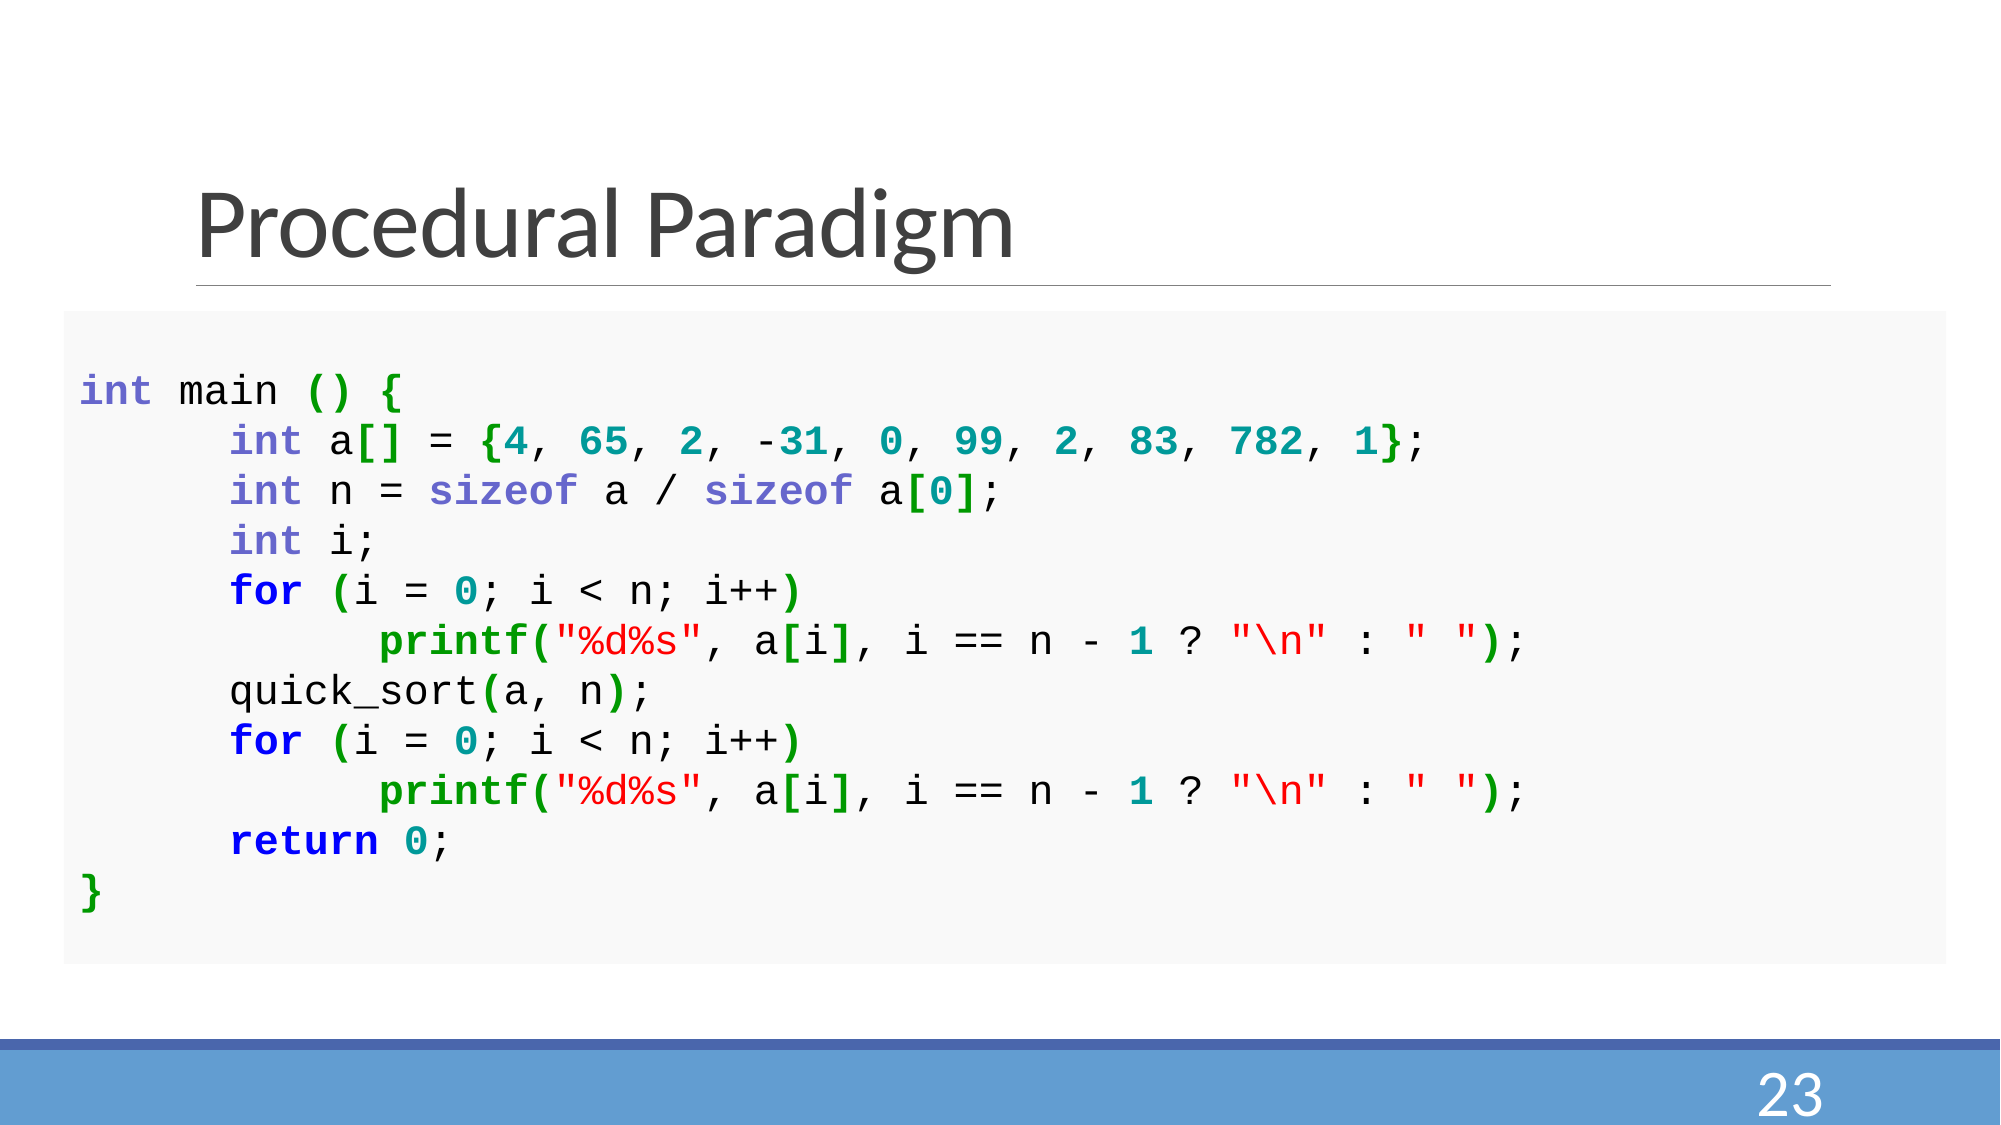

# Procedural Paradigm
int main () {
	int a[] = {4, 65, 2, -31, 0, 99, 2, 83, 782, 1};
	int n = sizeof a / sizeof a[0];
	int i;
	for (i = 0; i < n; i++)
		printf("%d%s", a[i], i == n - 1 ? "\n" : " ");
	quick_sort(a, n);
	for (i = 0; i < n; i++)
		printf("%d%s", a[i], i == n - 1 ? "\n" : " ");
	return 0;
}
23